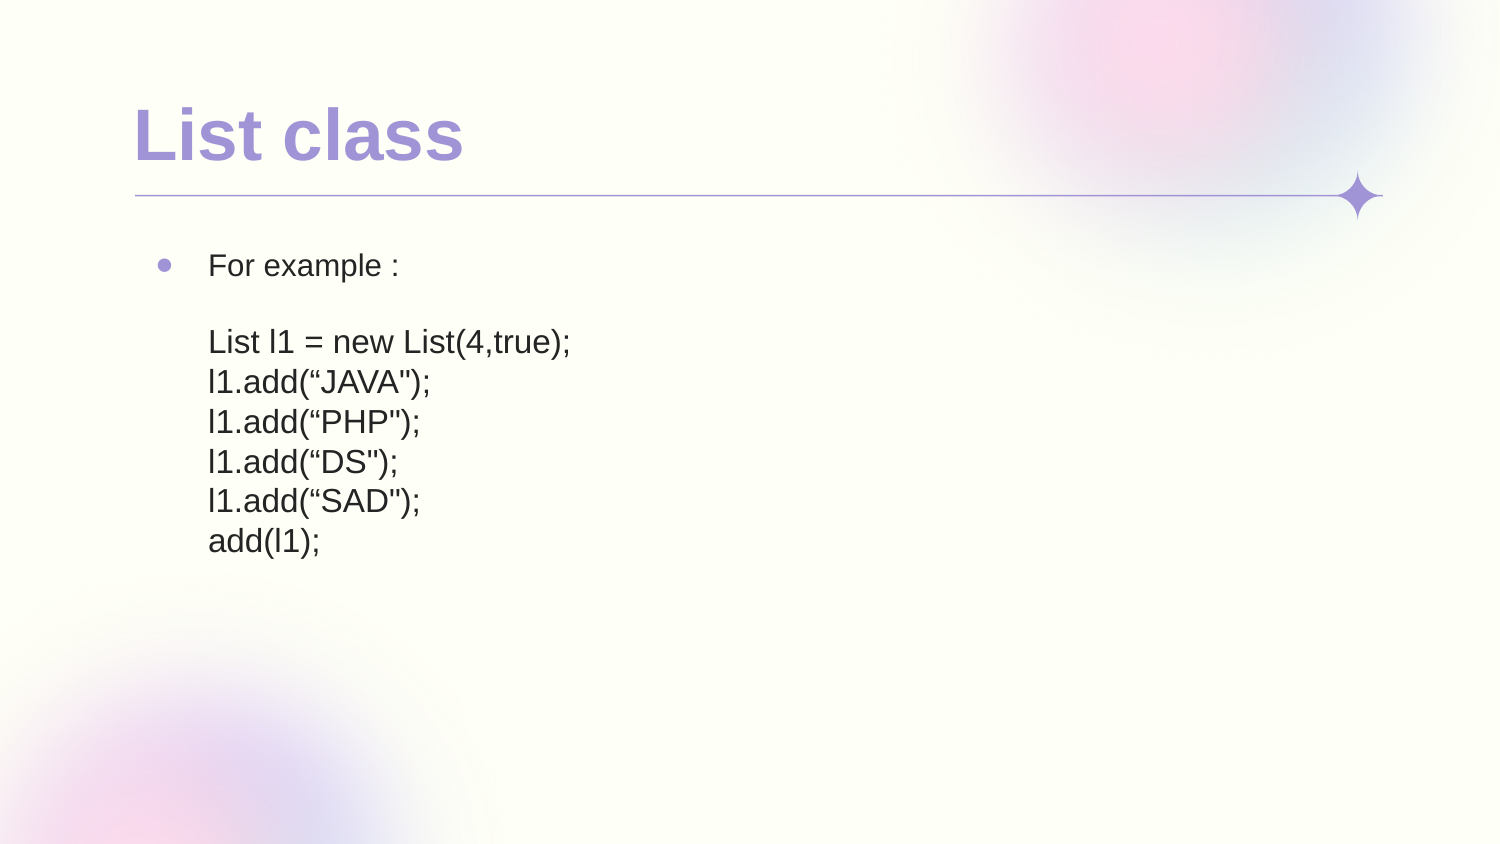

# List class

For example :

	List l1 = new List(4,true);
	l1.add(“JAVA");
	l1.add(“PHP");
	l1.add(“DS");
	l1.add(“SAD");
	add(l1);